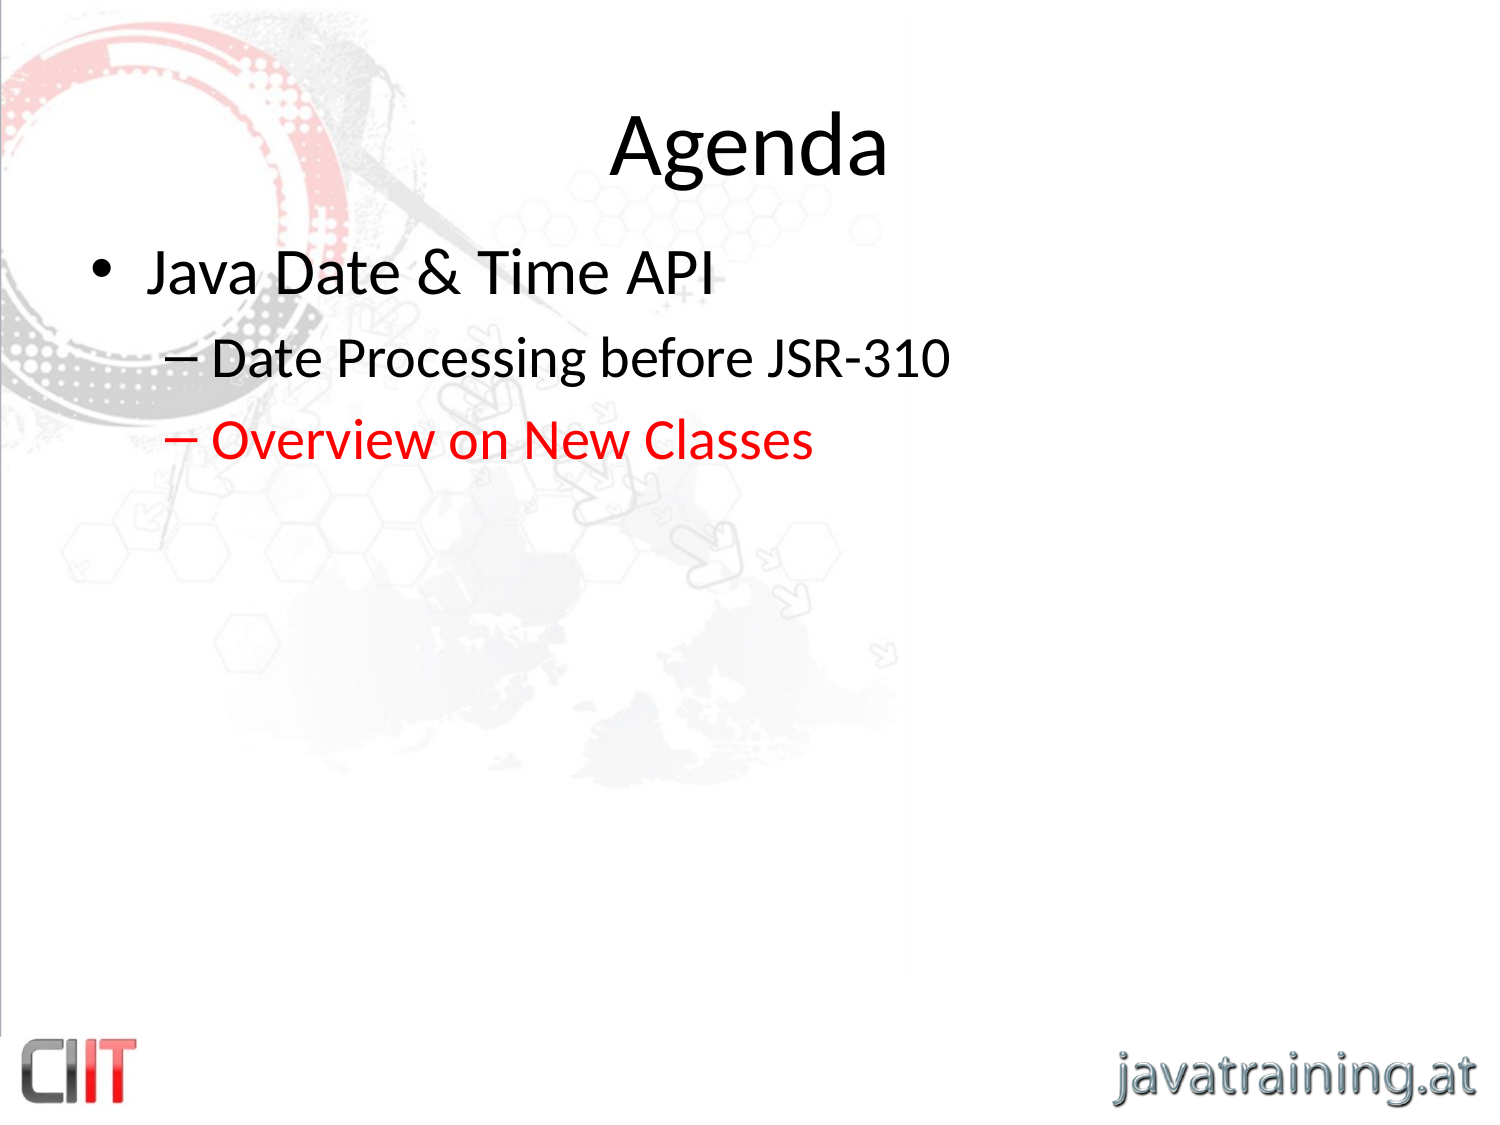

# Agenda
Java Date & Time API
Date Processing before JSR-310
Overview on New Classes